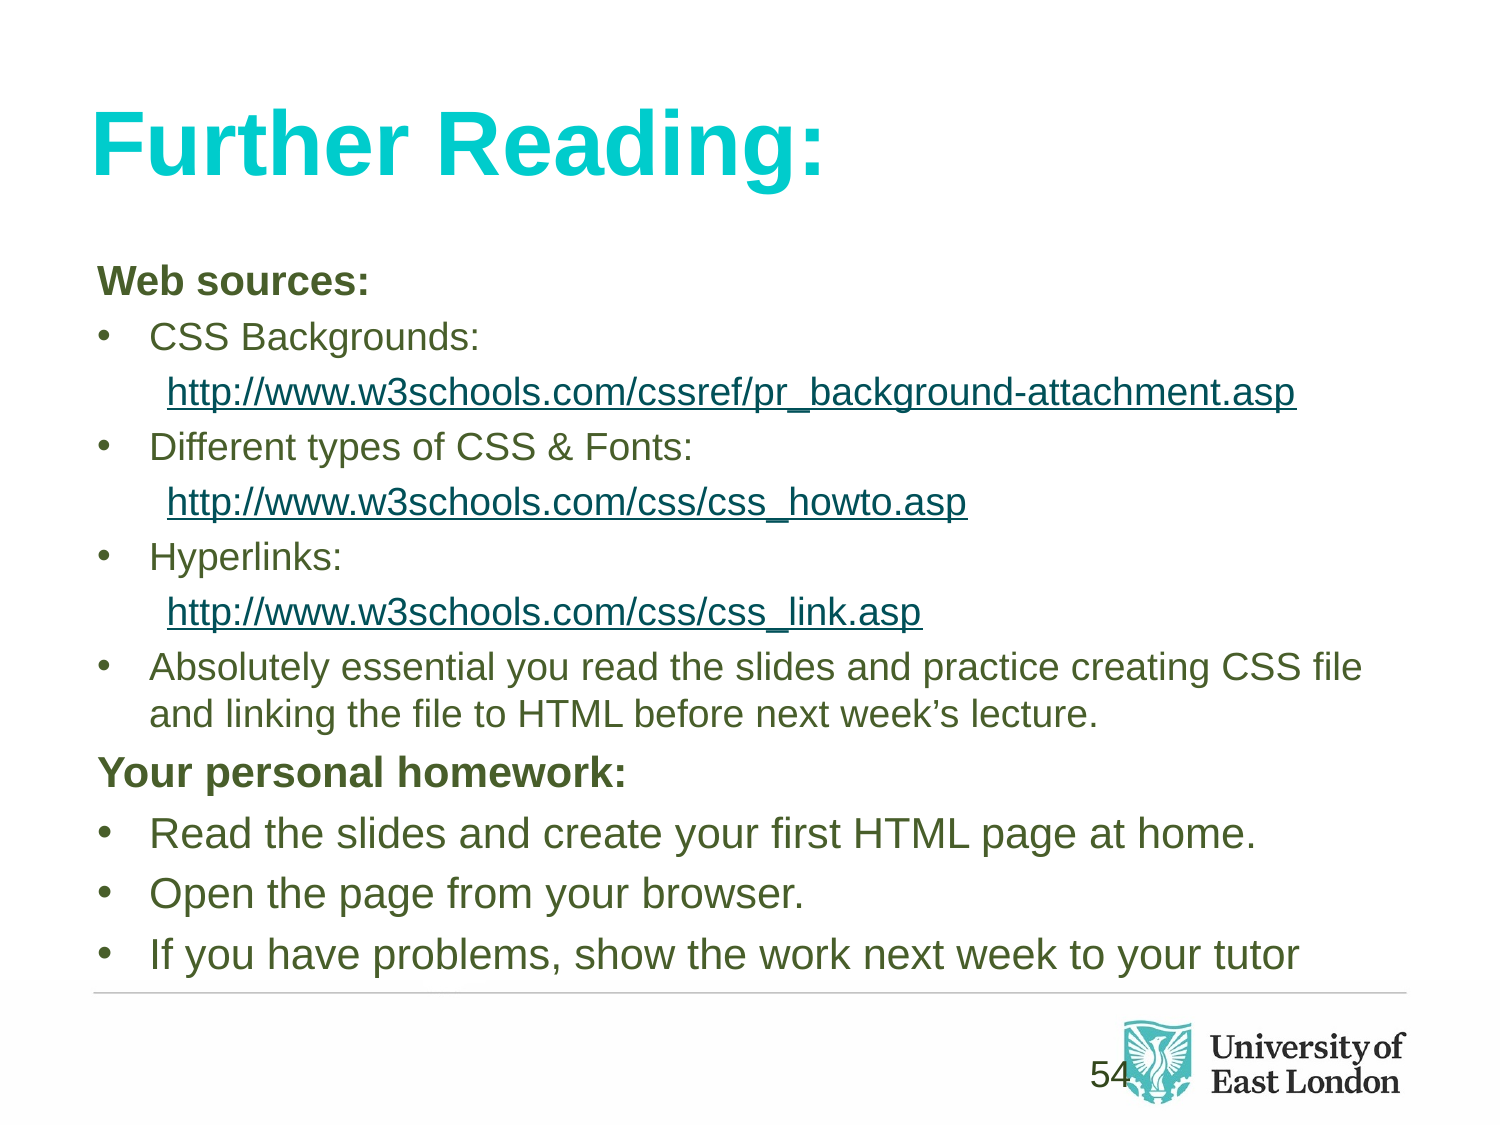

# Further Reading:
Web sources:
CSS Backgrounds:
http://www.w3schools.com/cssref/pr_background-attachment.asp
Different types of CSS & Fonts:
http://www.w3schools.com/css/css_howto.asp
Hyperlinks:
http://www.w3schools.com/css/css_link.asp
Absolutely essential you read the slides and practice creating CSS file and linking the file to HTML before next week’s lecture.
Your personal homework:
Read the slides and create your first HTML page at home.
Open the page from your browser.
If you have problems, show the work next week to your tutor
54